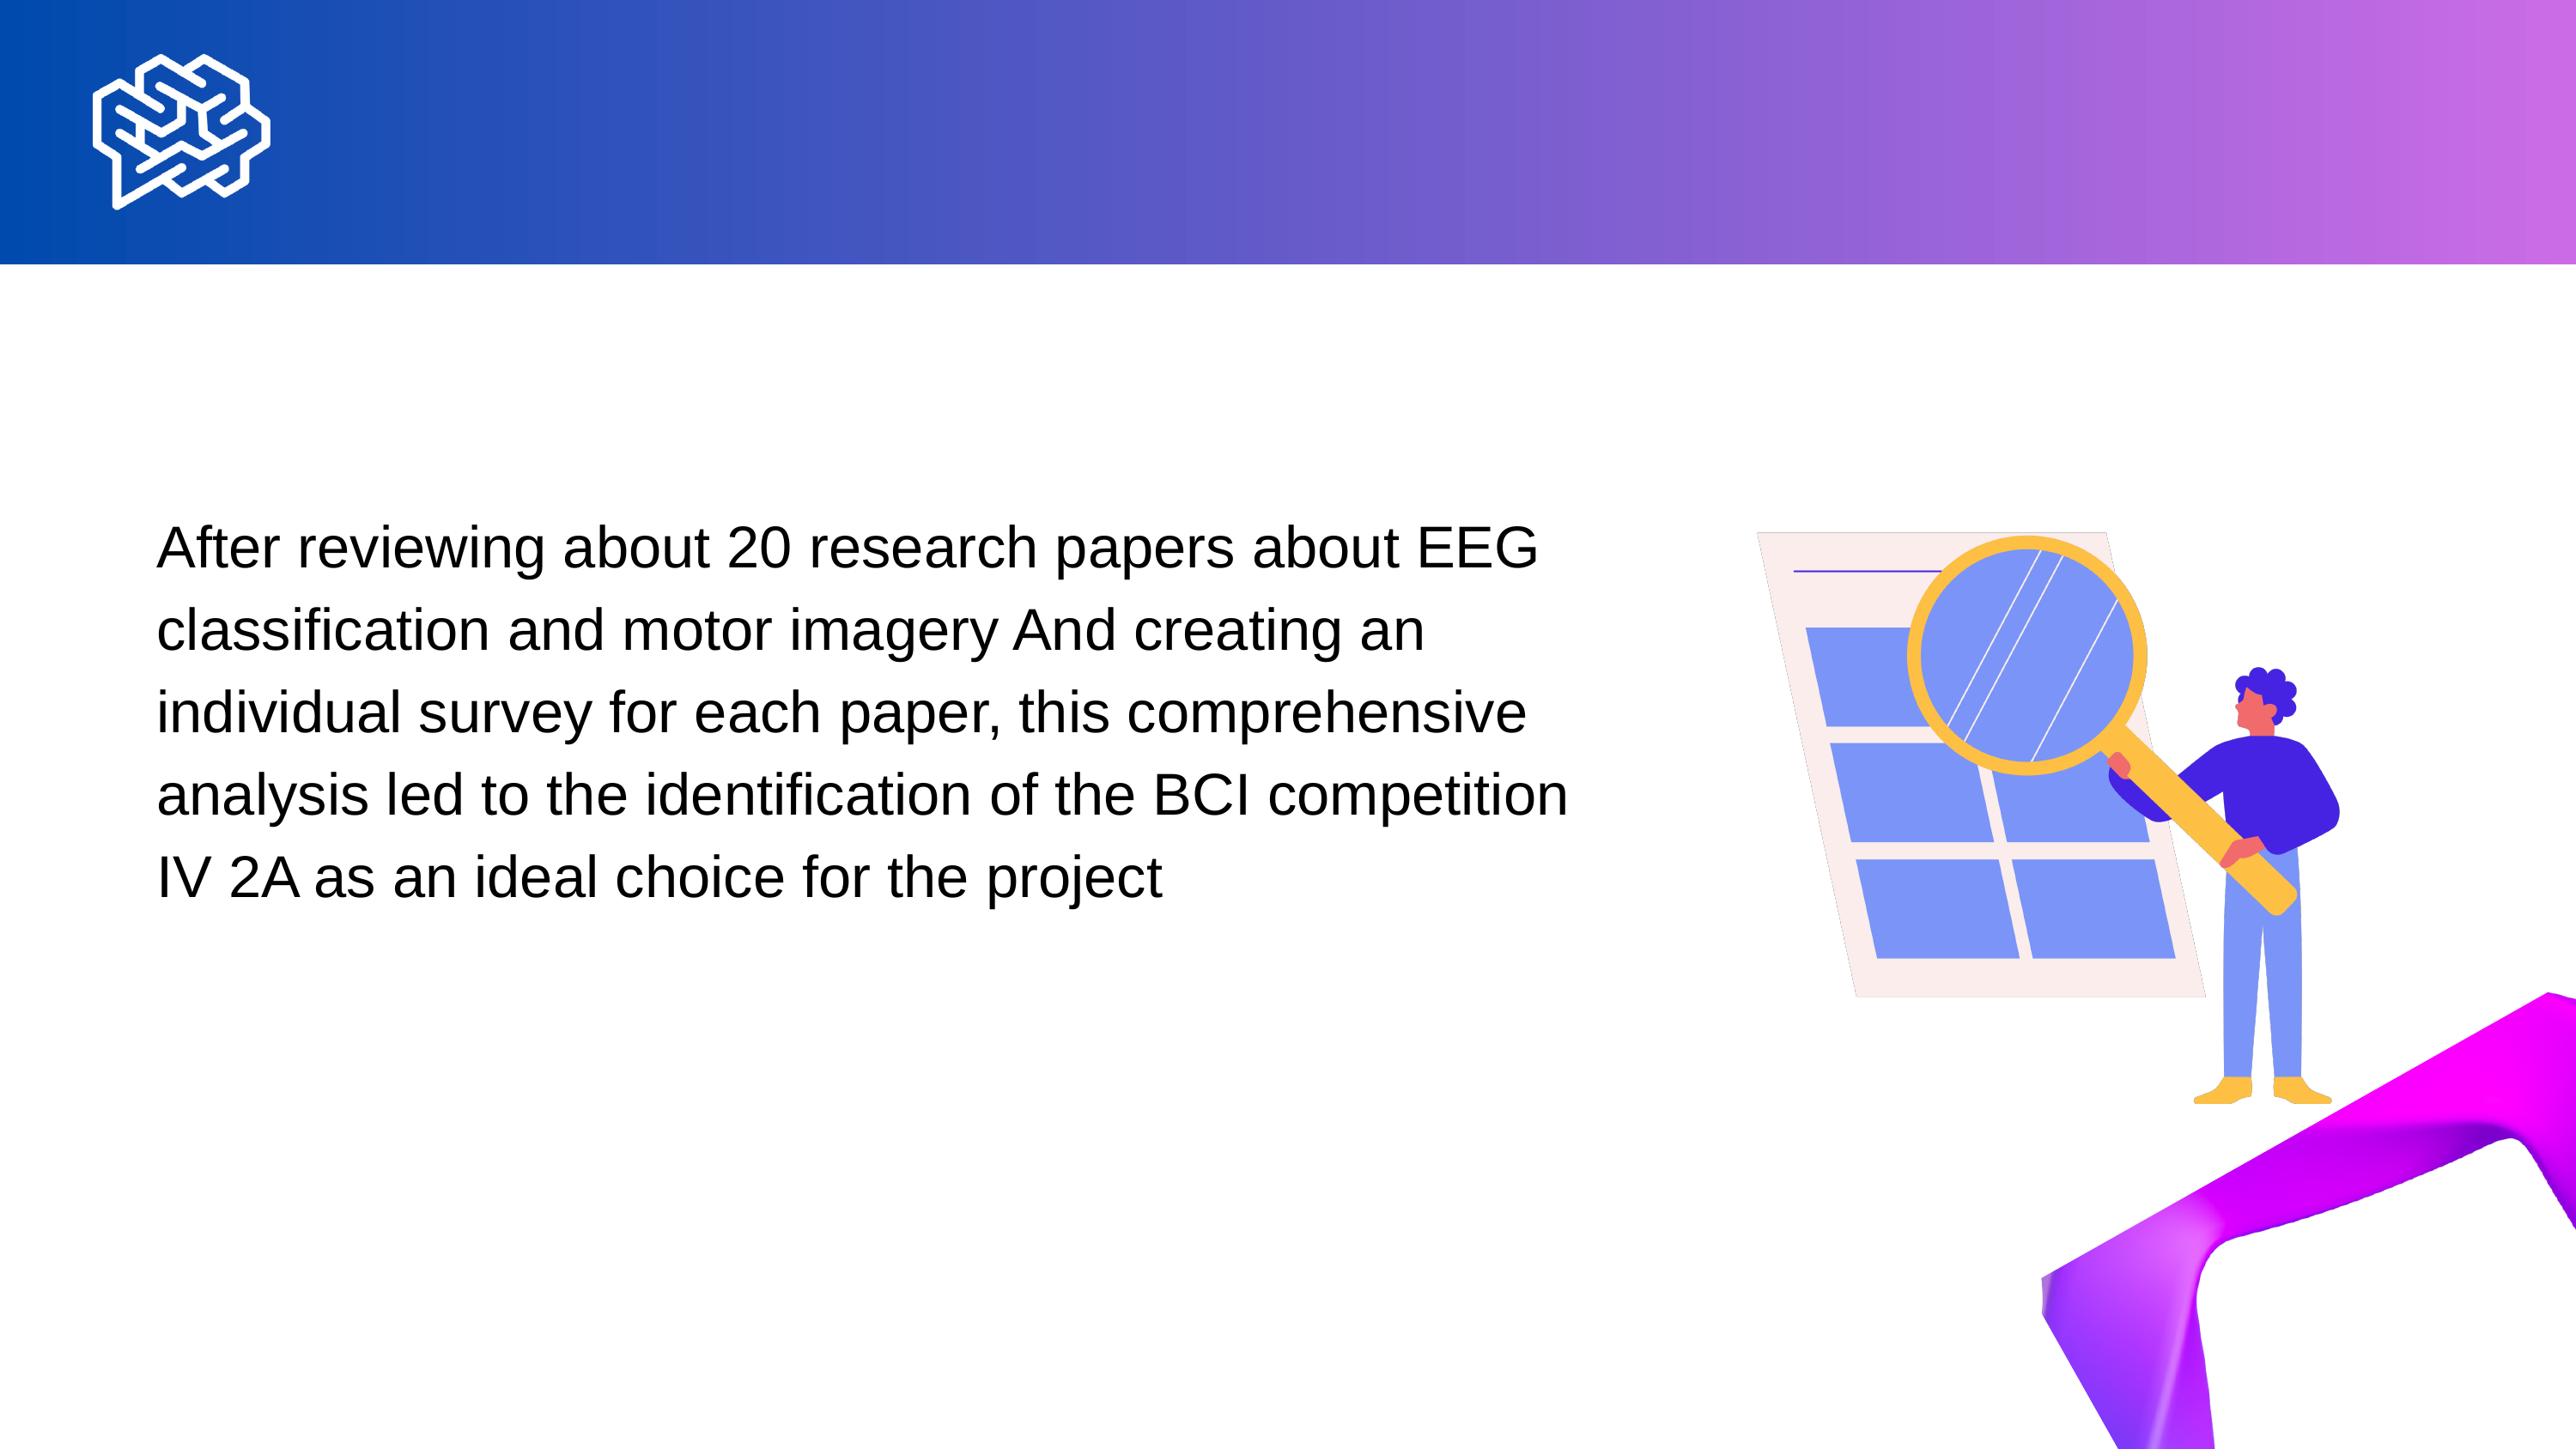

After reviewing about 20 research papers about EEG classification and motor imagery And creating an individual survey for each paper, this comprehensive analysis led to the identification of the BCI competition IV 2A as an ideal choice for the project